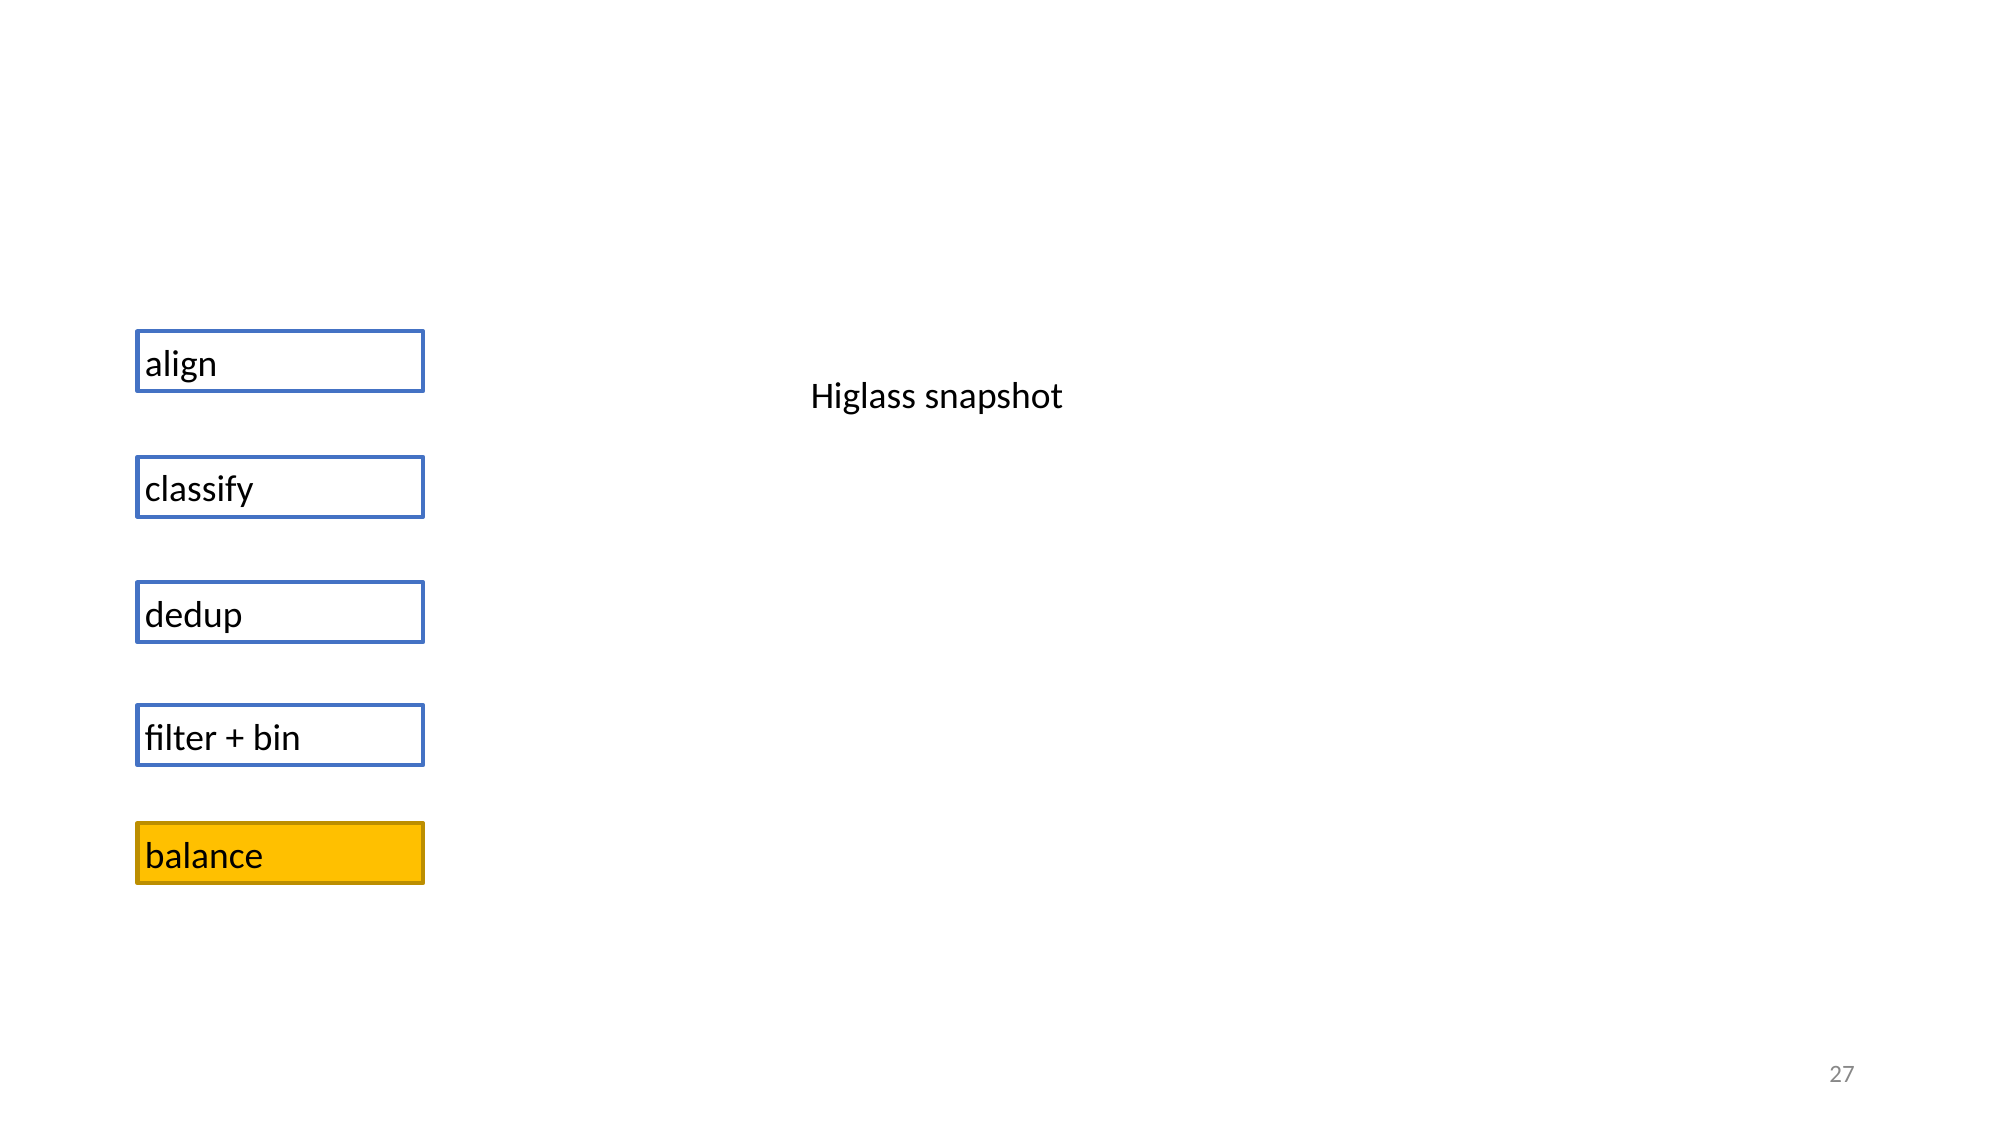

27
align
Higlass snapshot
classify
dedup
filter + bin
balance